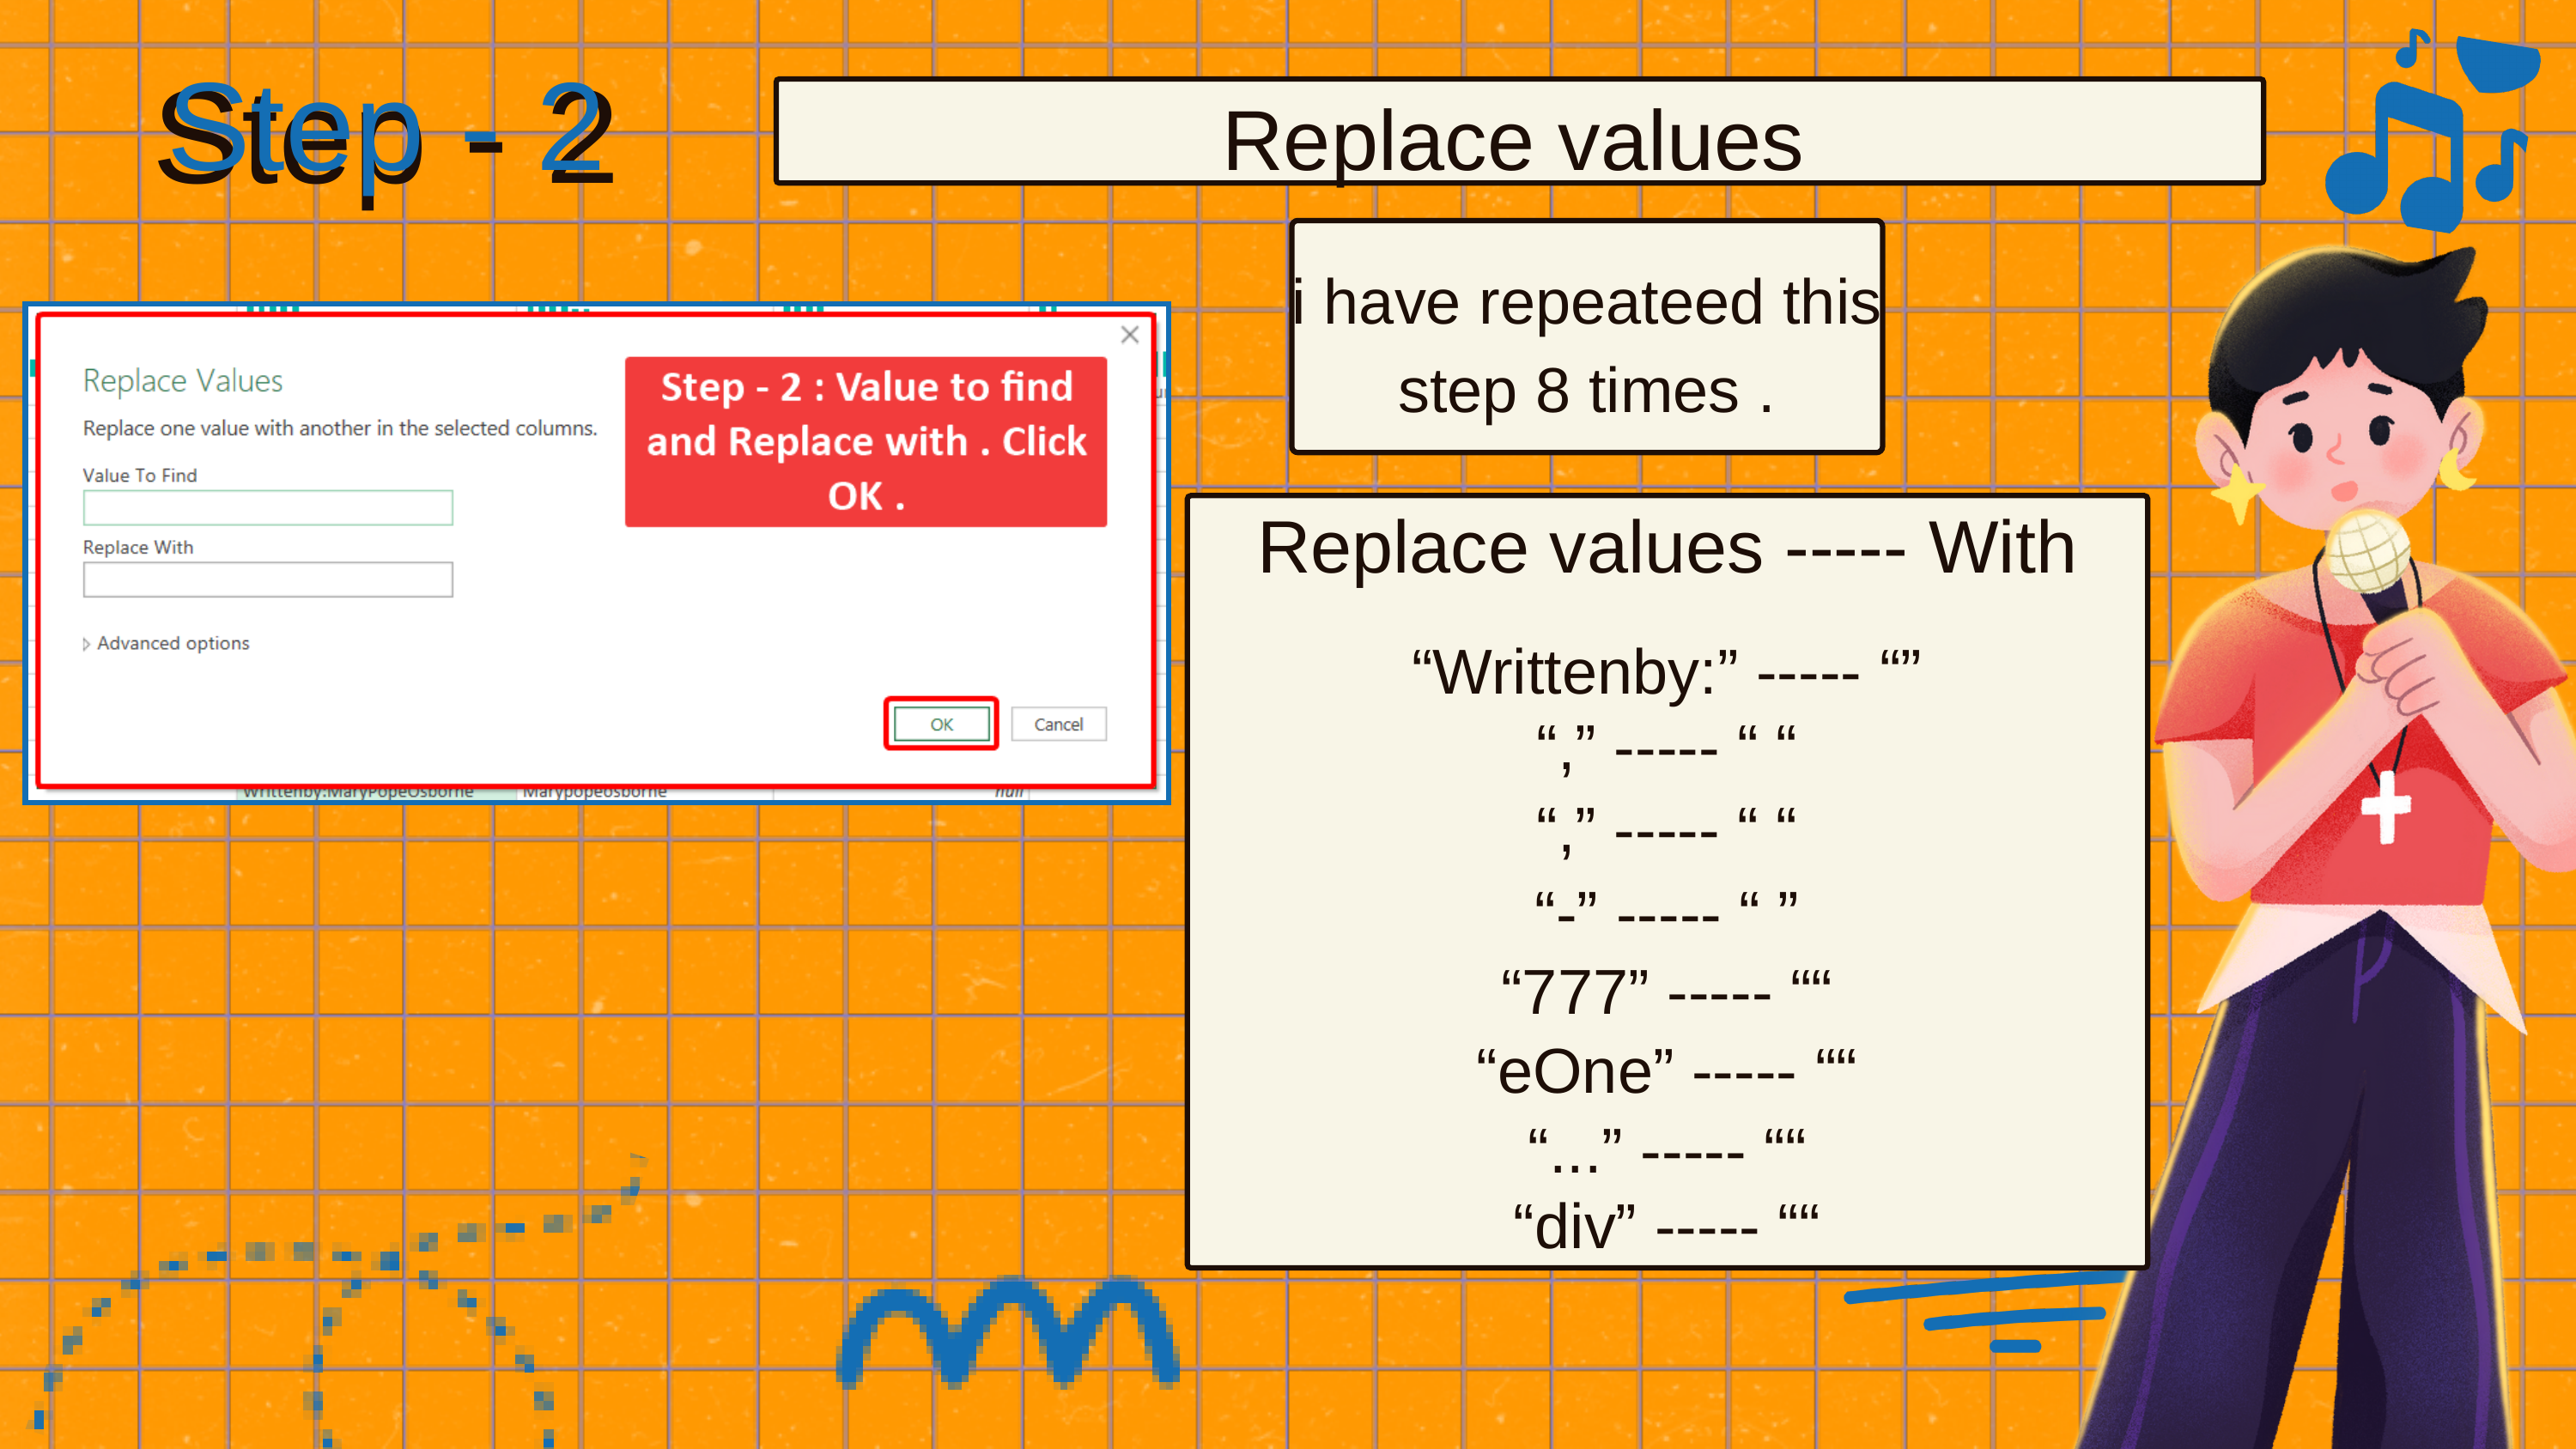

Step - 2
Step - 2
Replace values

i have repeateed this step 8 times .

Replace values ----- With

“Writtenby:” ----- “”
“,” ----- “ “
“,” ----- “ “
“-” ----- “ ”
“777” ----- ““
“eOne” ----- ““

“...” ----- ““
“div” ----- ““